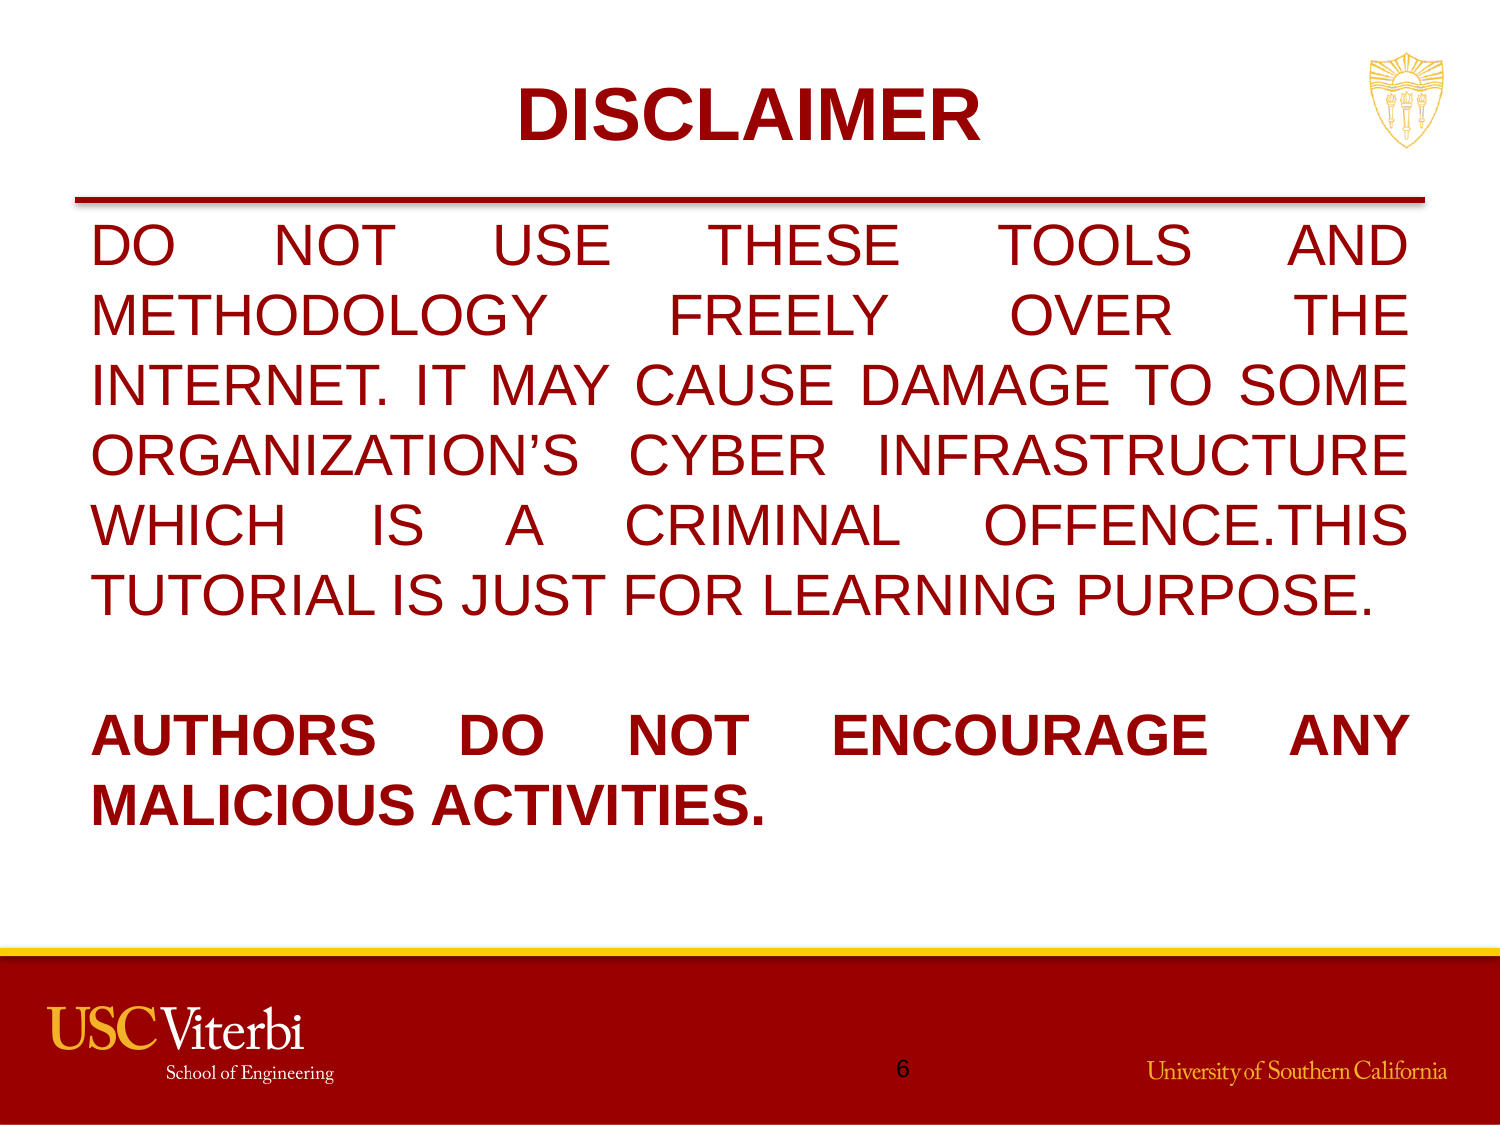

# DISCLAIMER
DO NOT USE THESE TOOLS AND METHODOLOGY FREELY OVER THE INTERNET. IT MAY CAUSE DAMAGE TO SOME ORGANIZATION’S CYBER INFRASTRUCTURE WHICH IS A CRIMINAL OFFENCE.THIS TUTORIAL IS JUST FOR LEARNING PURPOSE.

AUTHORS DO NOT ENCOURAGE ANY MALICIOUS ACTIVITIES.

6